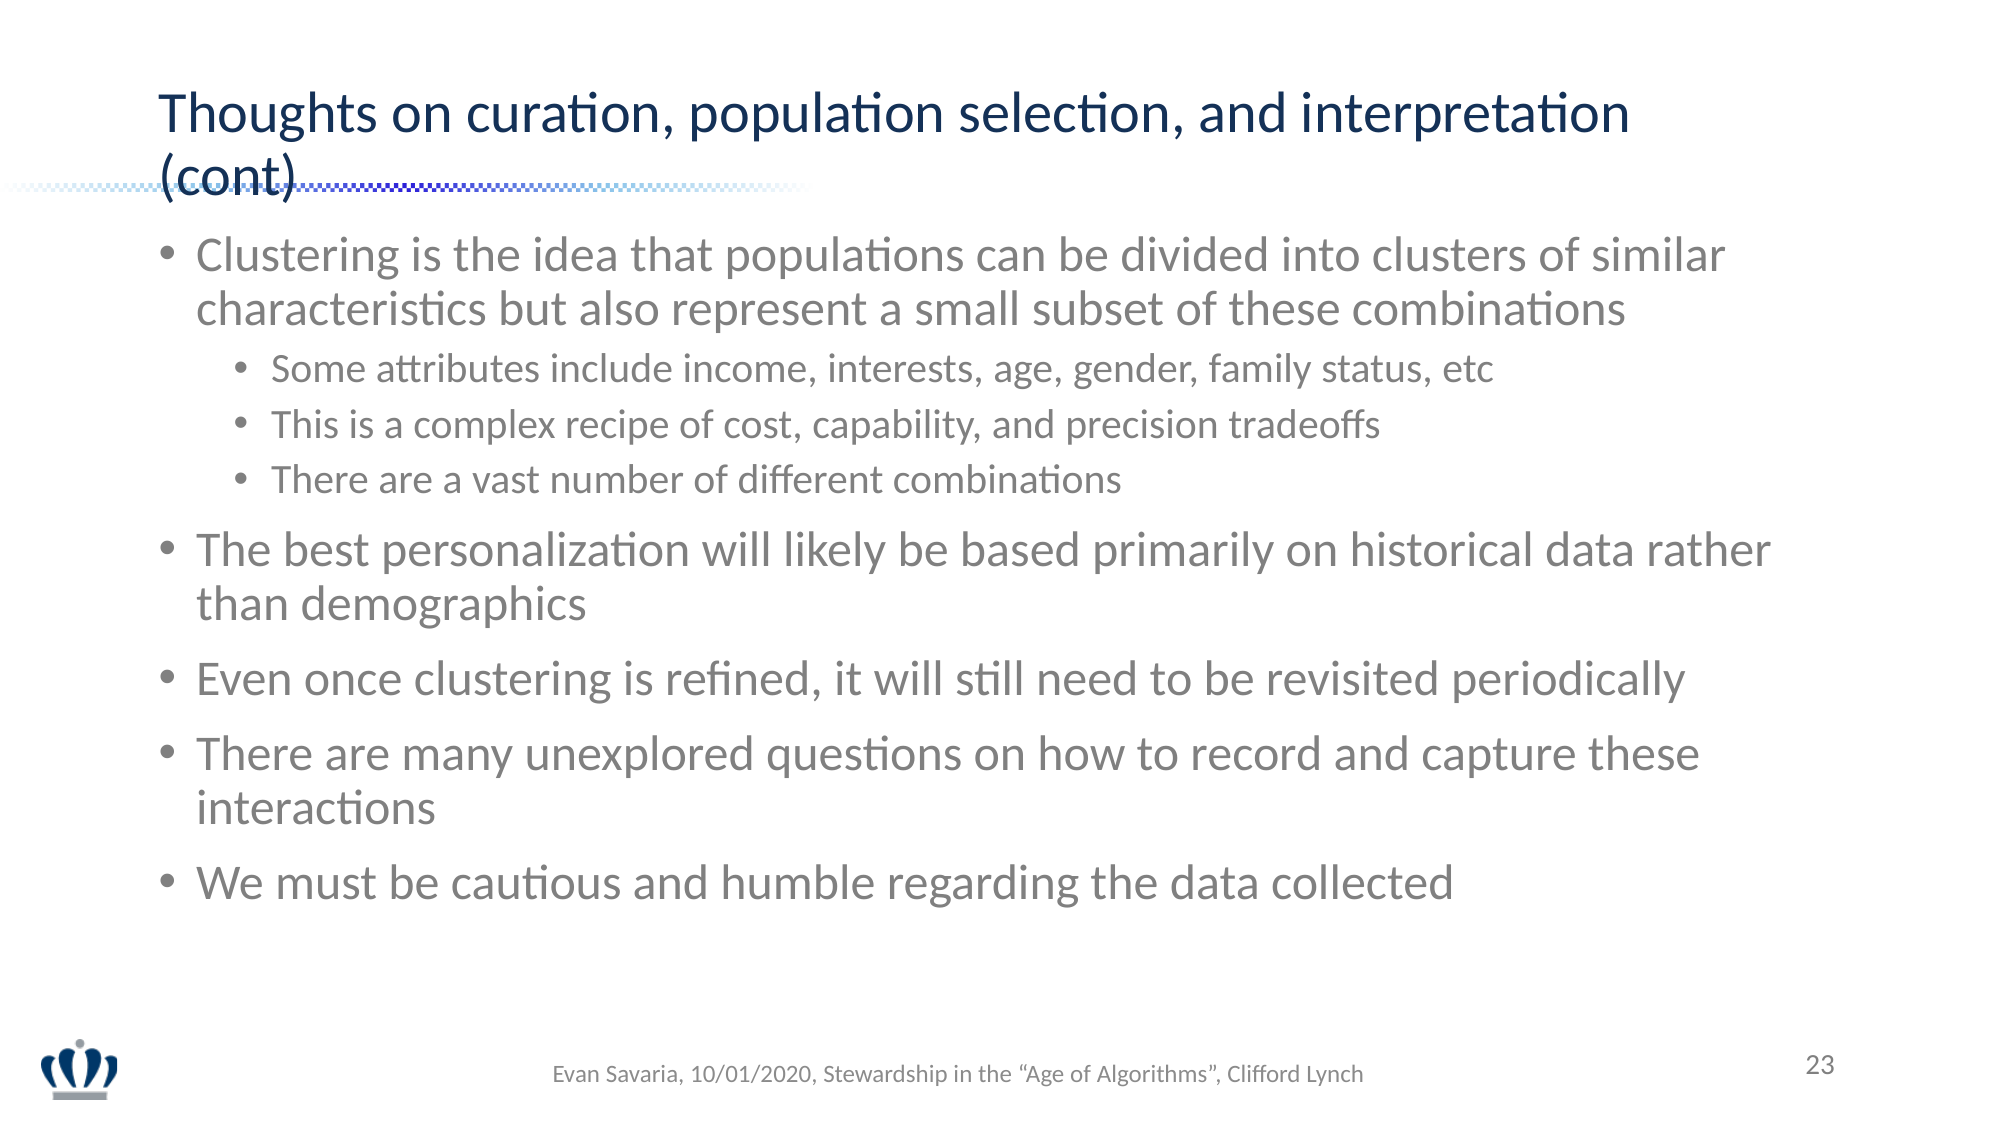

Thoughts on curation, population selection, and interpretation (cont)

Clustering is the idea that populations can be divided into clusters of similar characteristics but also represent a small subset of these combinations
Some attributes include income, interests, age, gender, family status, etc
This is a complex recipe of cost, capability, and precision tradeoffs
There are a vast number of different combinations
The best personalization will likely be based primarily on historical data rather than demographics
Even once clustering is refined, it will still need to be revisited periodically
There are many unexplored questions on how to record and capture these interactions
We must be cautious and humble regarding the data collected
23
Evan Savaria, 10/01/2020, Stewardship in the “Age of Algorithms”, Clifford Lynch